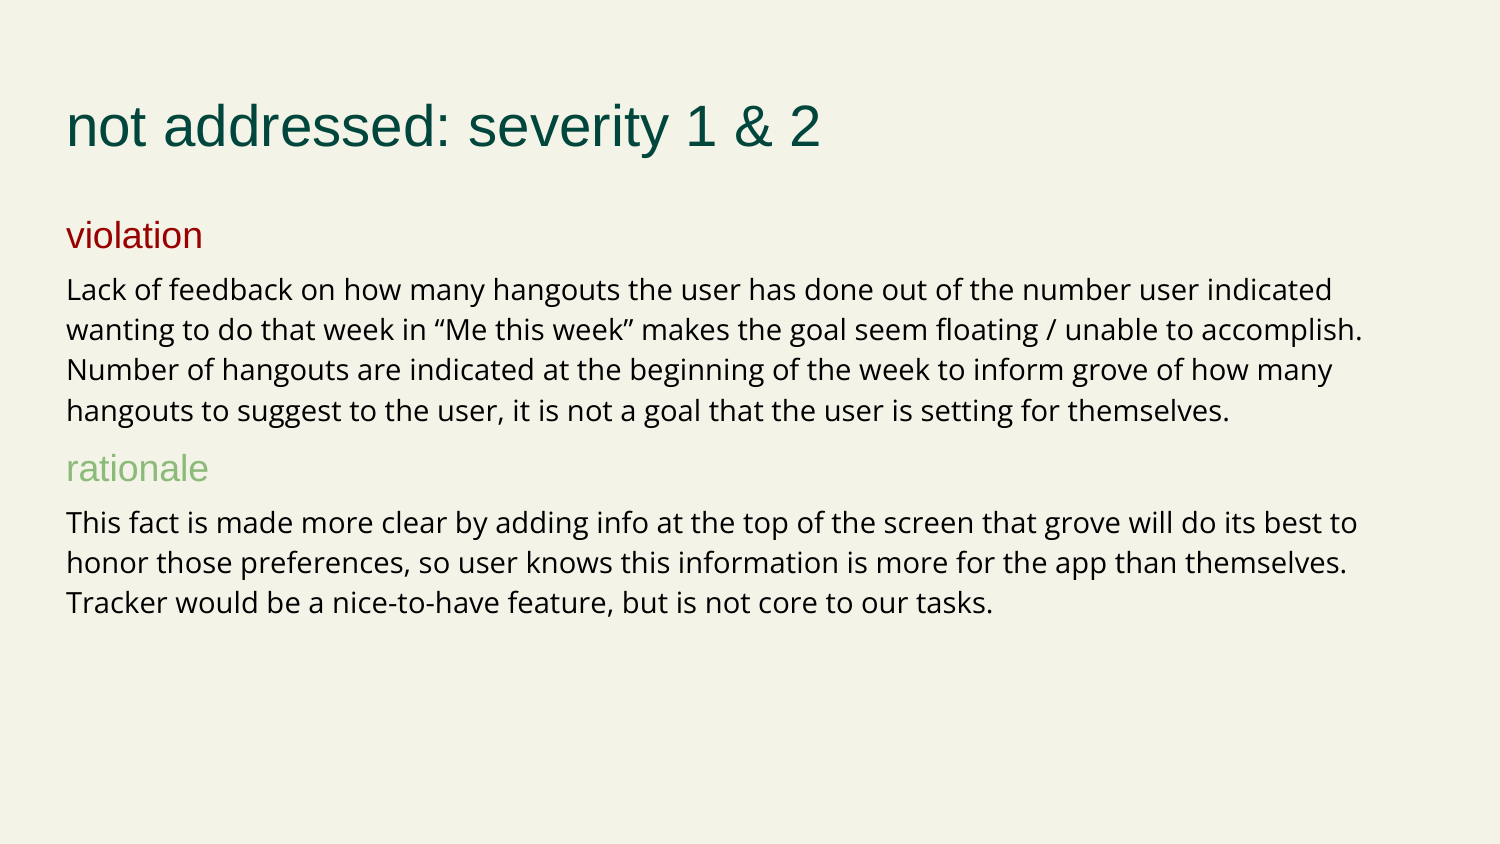

# not addressed: severity 1 & 2
violation
Lack of feedback on how many hangouts the user has done out of the number user indicated wanting to do that week in “Me this week” makes the goal seem floating / unable to accomplish. Number of hangouts are indicated at the beginning of the week to inform grove of how many hangouts to suggest to the user, it is not a goal that the user is setting for themselves.
rationale
This fact is made more clear by adding info at the top of the screen that grove will do its best to honor those preferences, so user knows this information is more for the app than themselves. Tracker would be a nice-to-have feature, but is not core to our tasks.